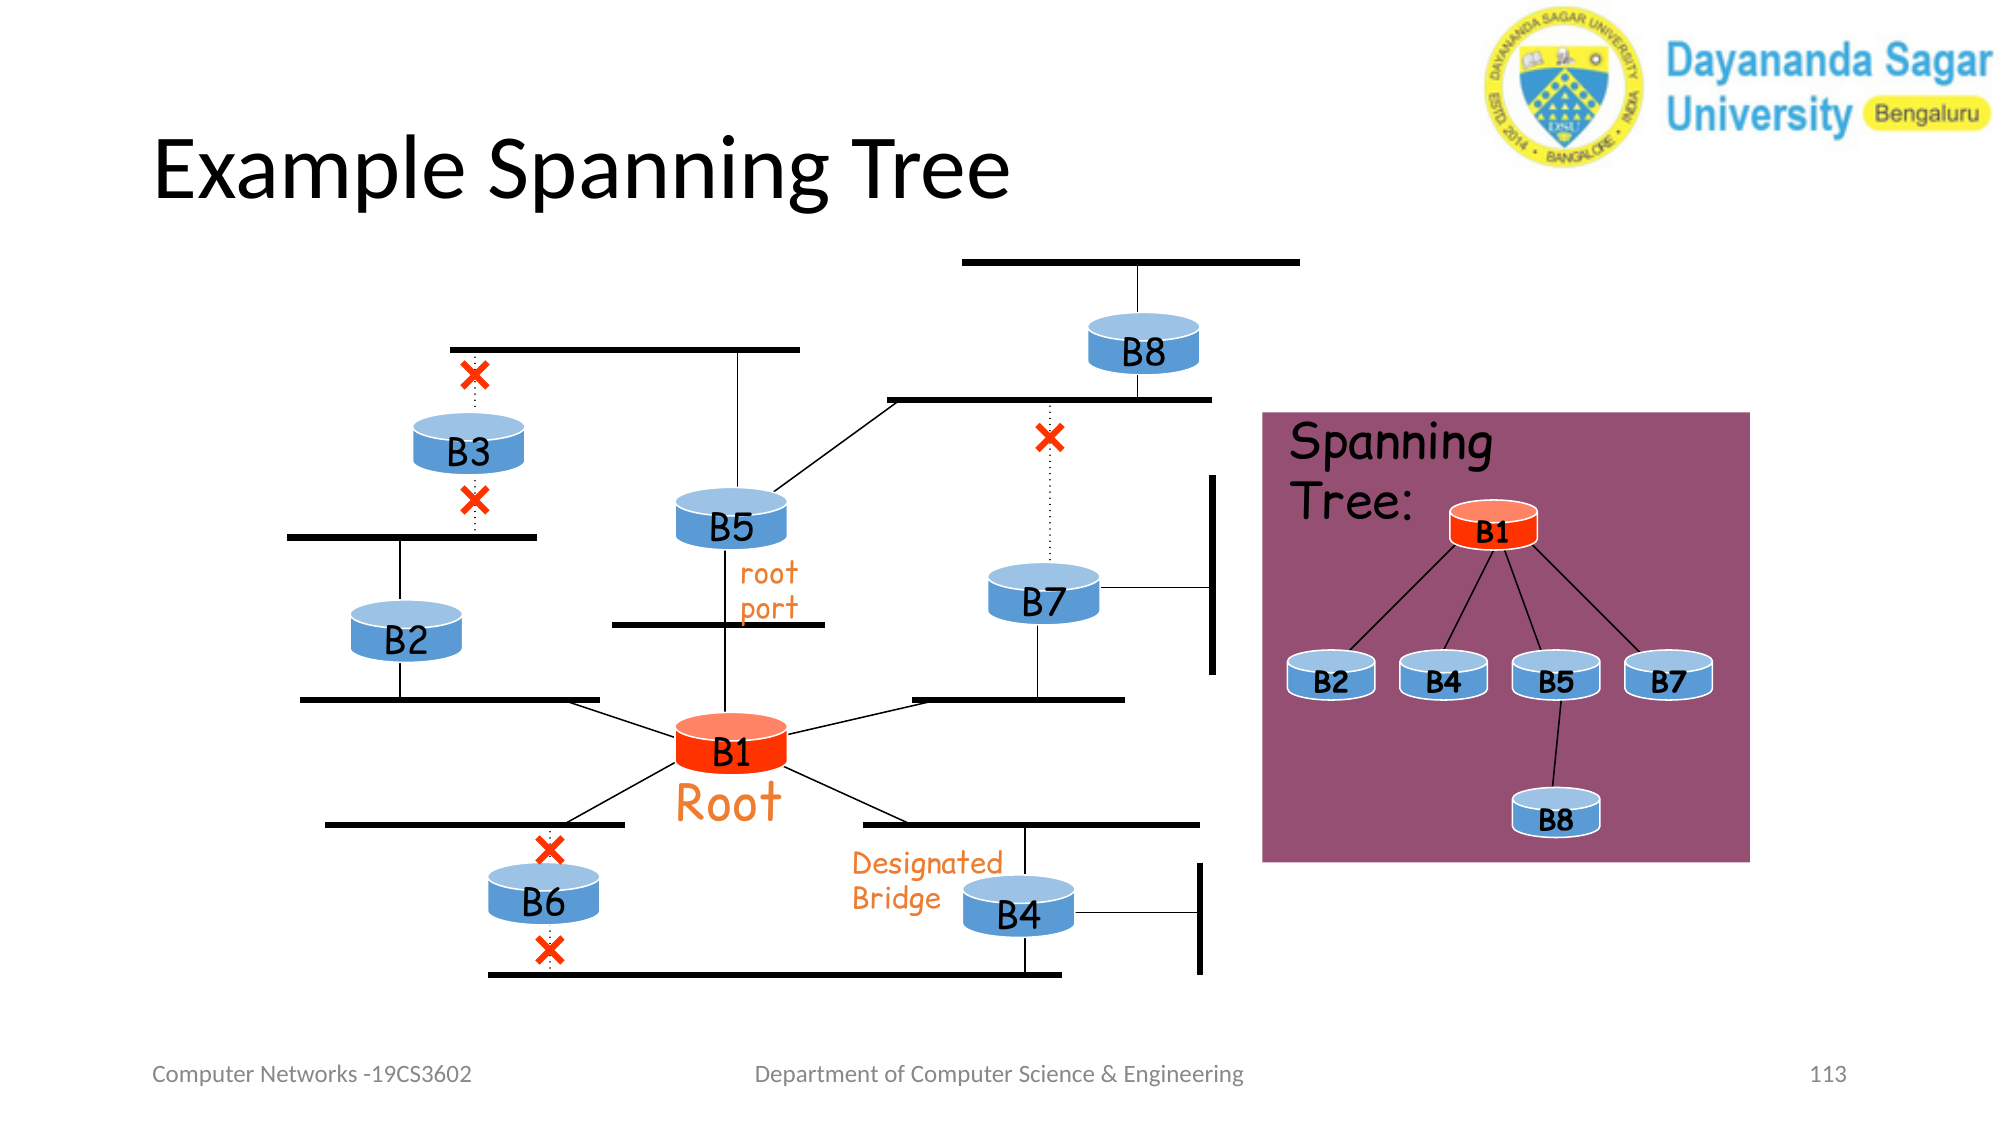

# Example Spanning Tree
B8
Spanning Tree:
B3

B5
B1
root
port
B7
B2
B2
B4
B5
B7
B1
Root
B8
Designated
Bridge
B6
B4
Computer Networks -19CS3602
Department of Computer Science & Engineering
113